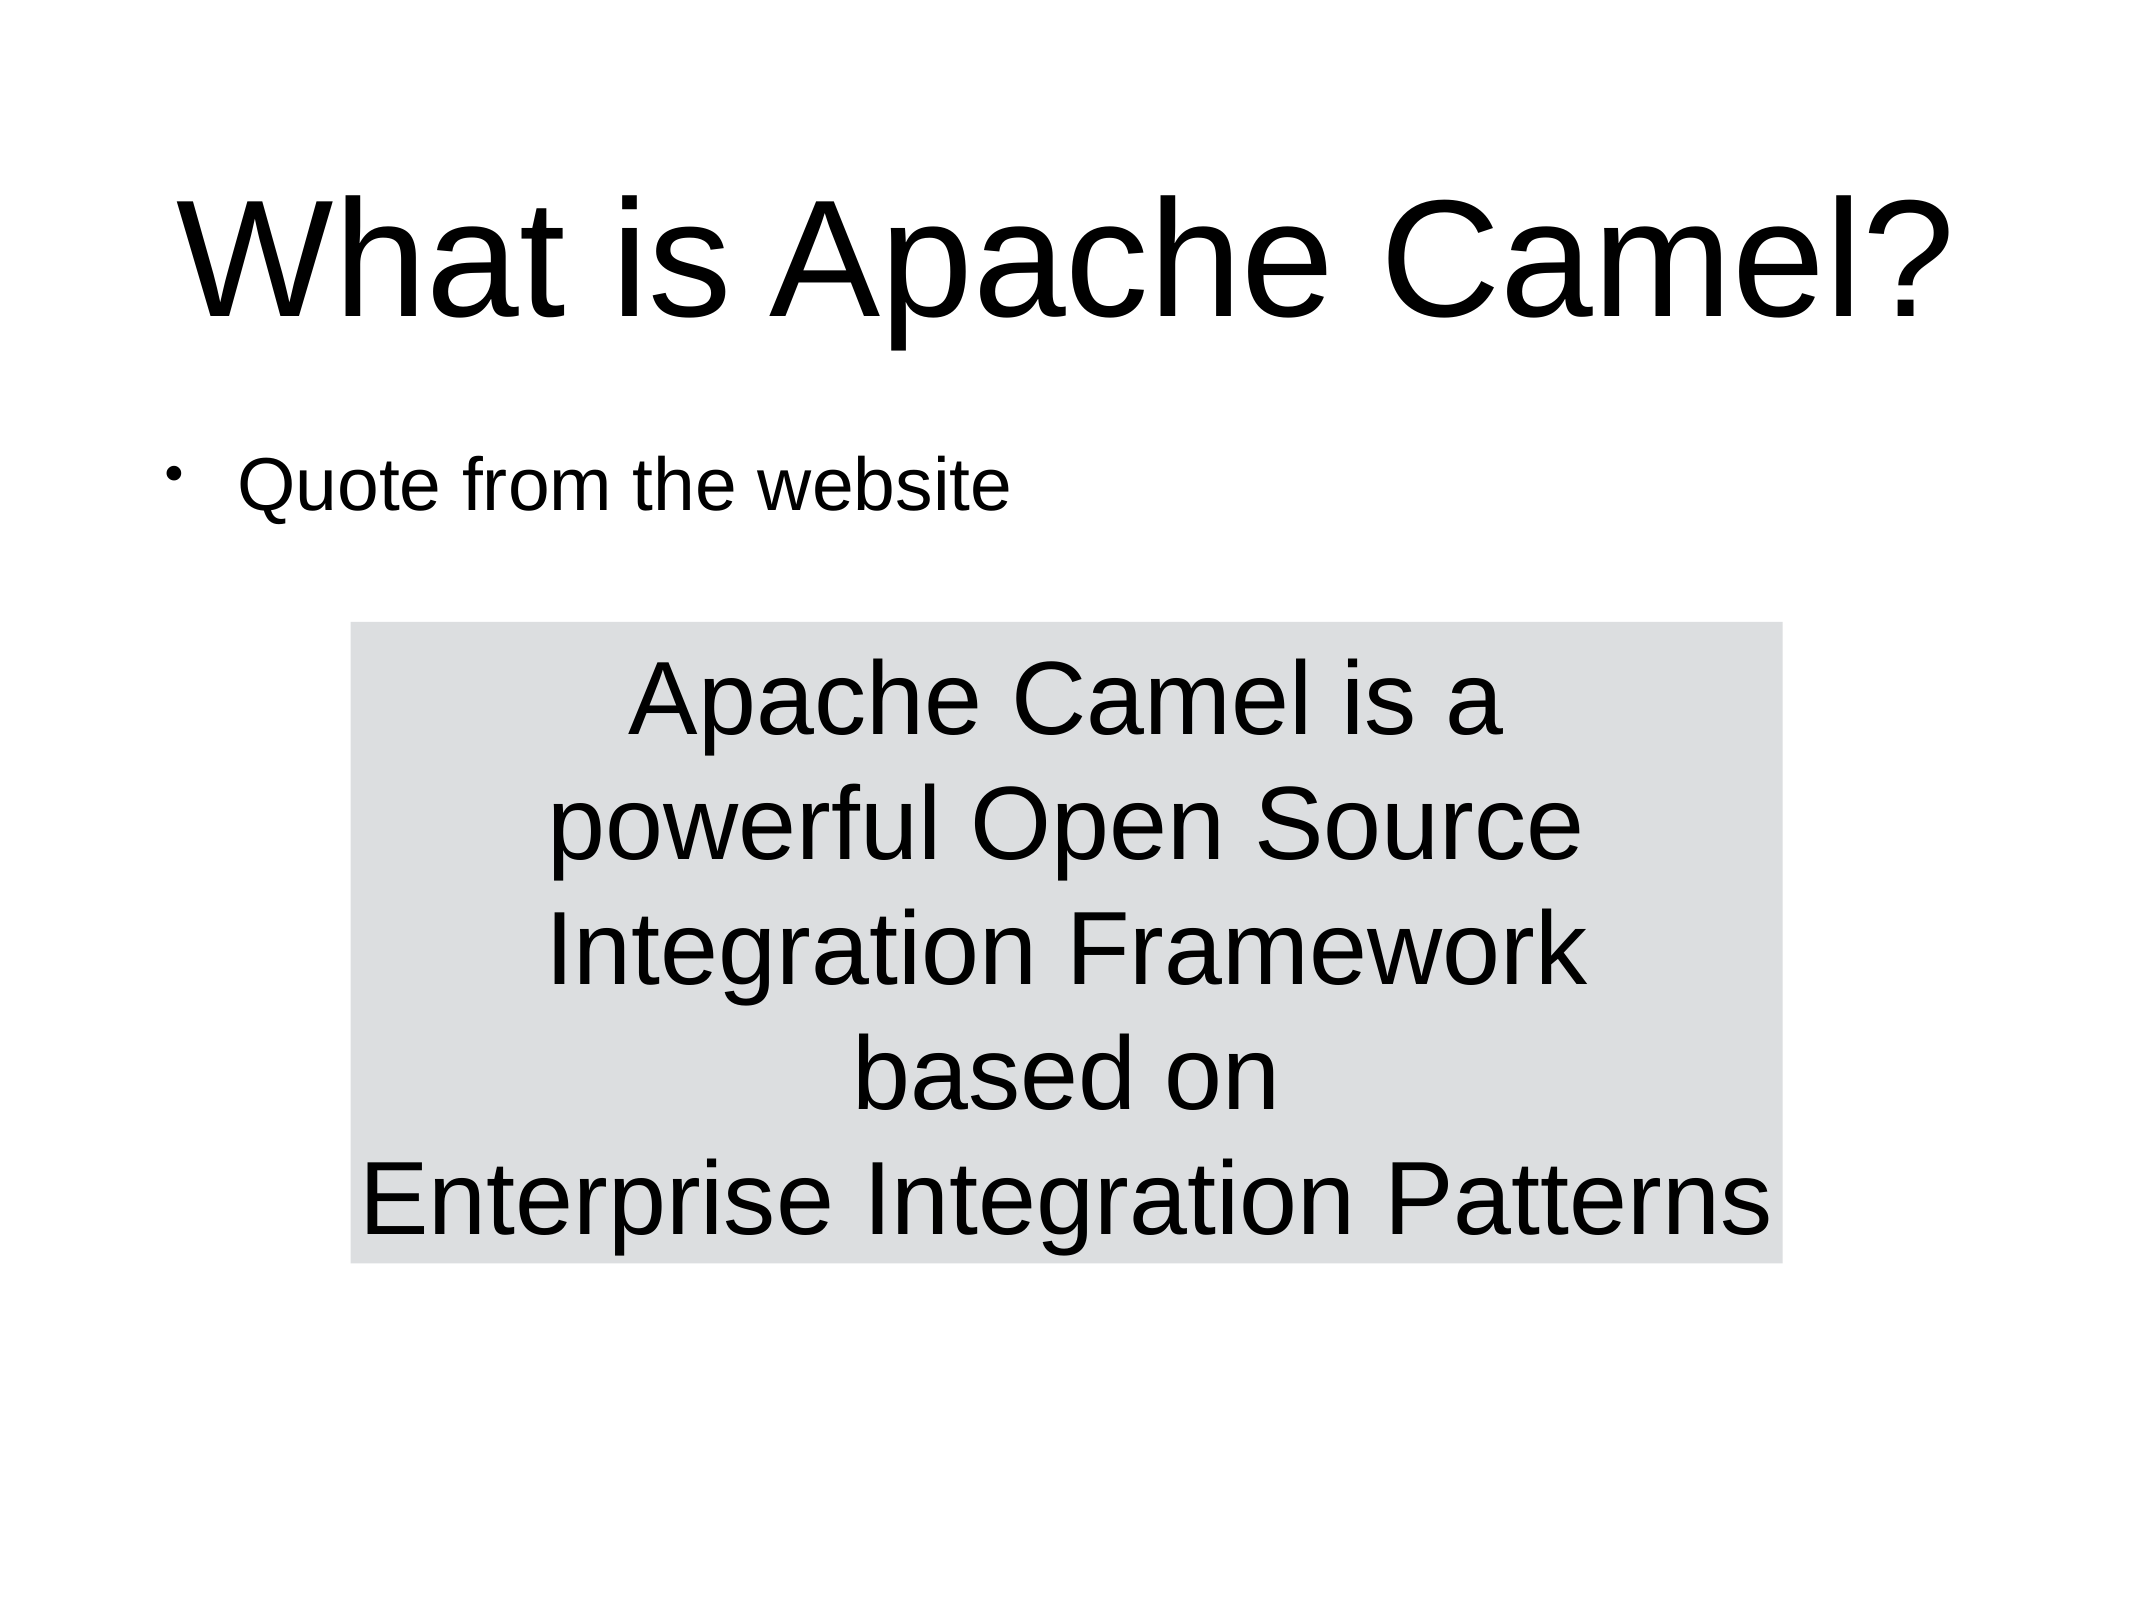

# What is Apache Camel?
Quote from the website
Apache Camel is a
powerful Open Source
Integration Framework
based on
Enterprise Integration Patterns